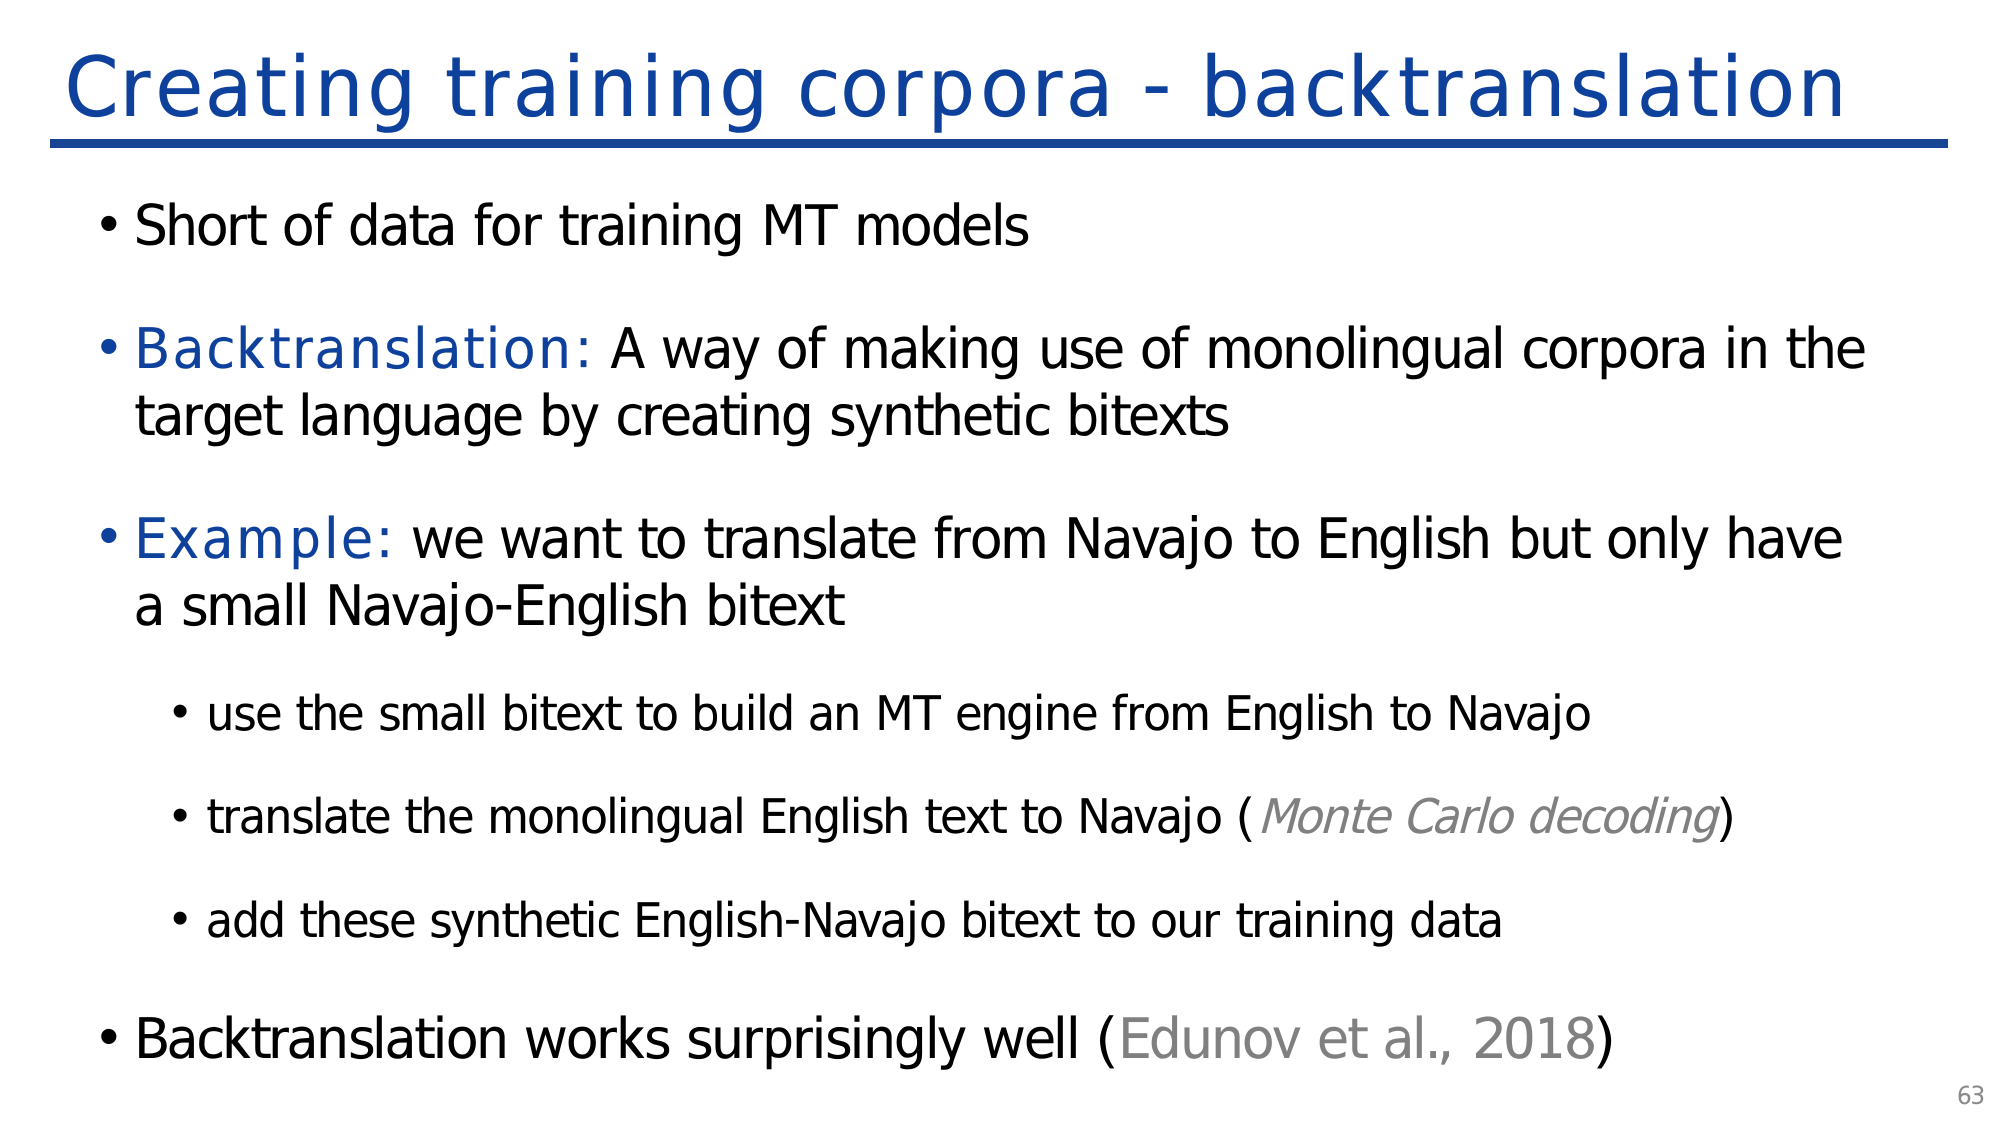

# Creating training corpora - backtranslation
Short of data for training MT models
Backtranslation: A way of making use of monolingual corpora in the target language by creating synthetic bitexts
Example: we want to translate from Navajo to English but only have a small Navajo-English bitext
use the small bitext to build an MT engine from English to Navajo
translate the monolingual English text to Navajo (Monte Carlo decoding)
add these synthetic English-Navajo bitext to our training data
Backtranslation works surprisingly well (Edunov et al., 2018)
63